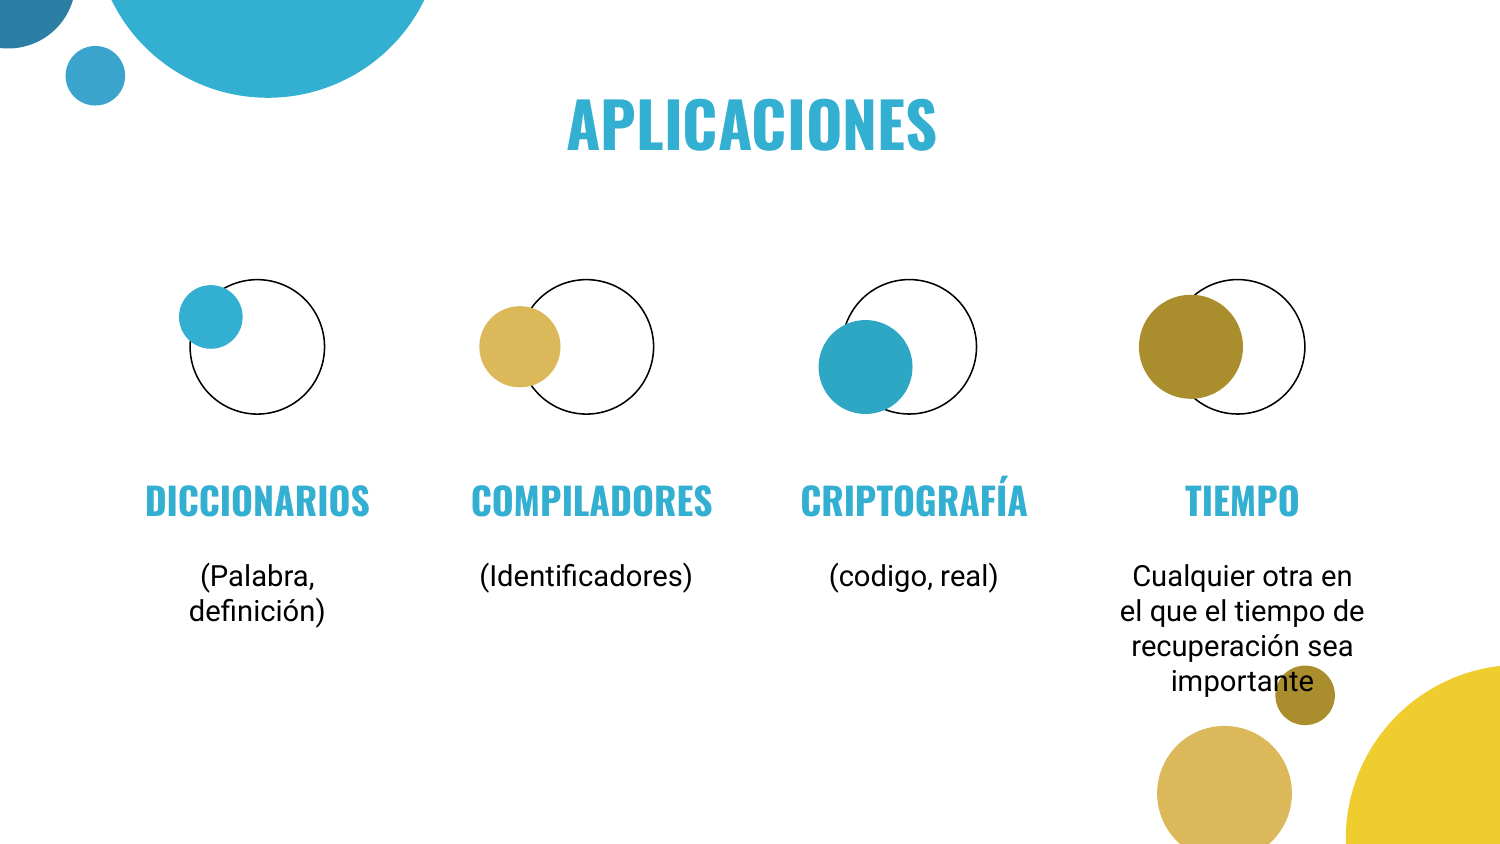

# APLICACIONES

DICCIONARIOS
COMPILADORES
CRIPTOGRAFÍA
TIEMPO
(Palabra, definición)
(Identificadores)
(codigo, real)
Cualquier otra en el que el tiempo de recuperación sea importante